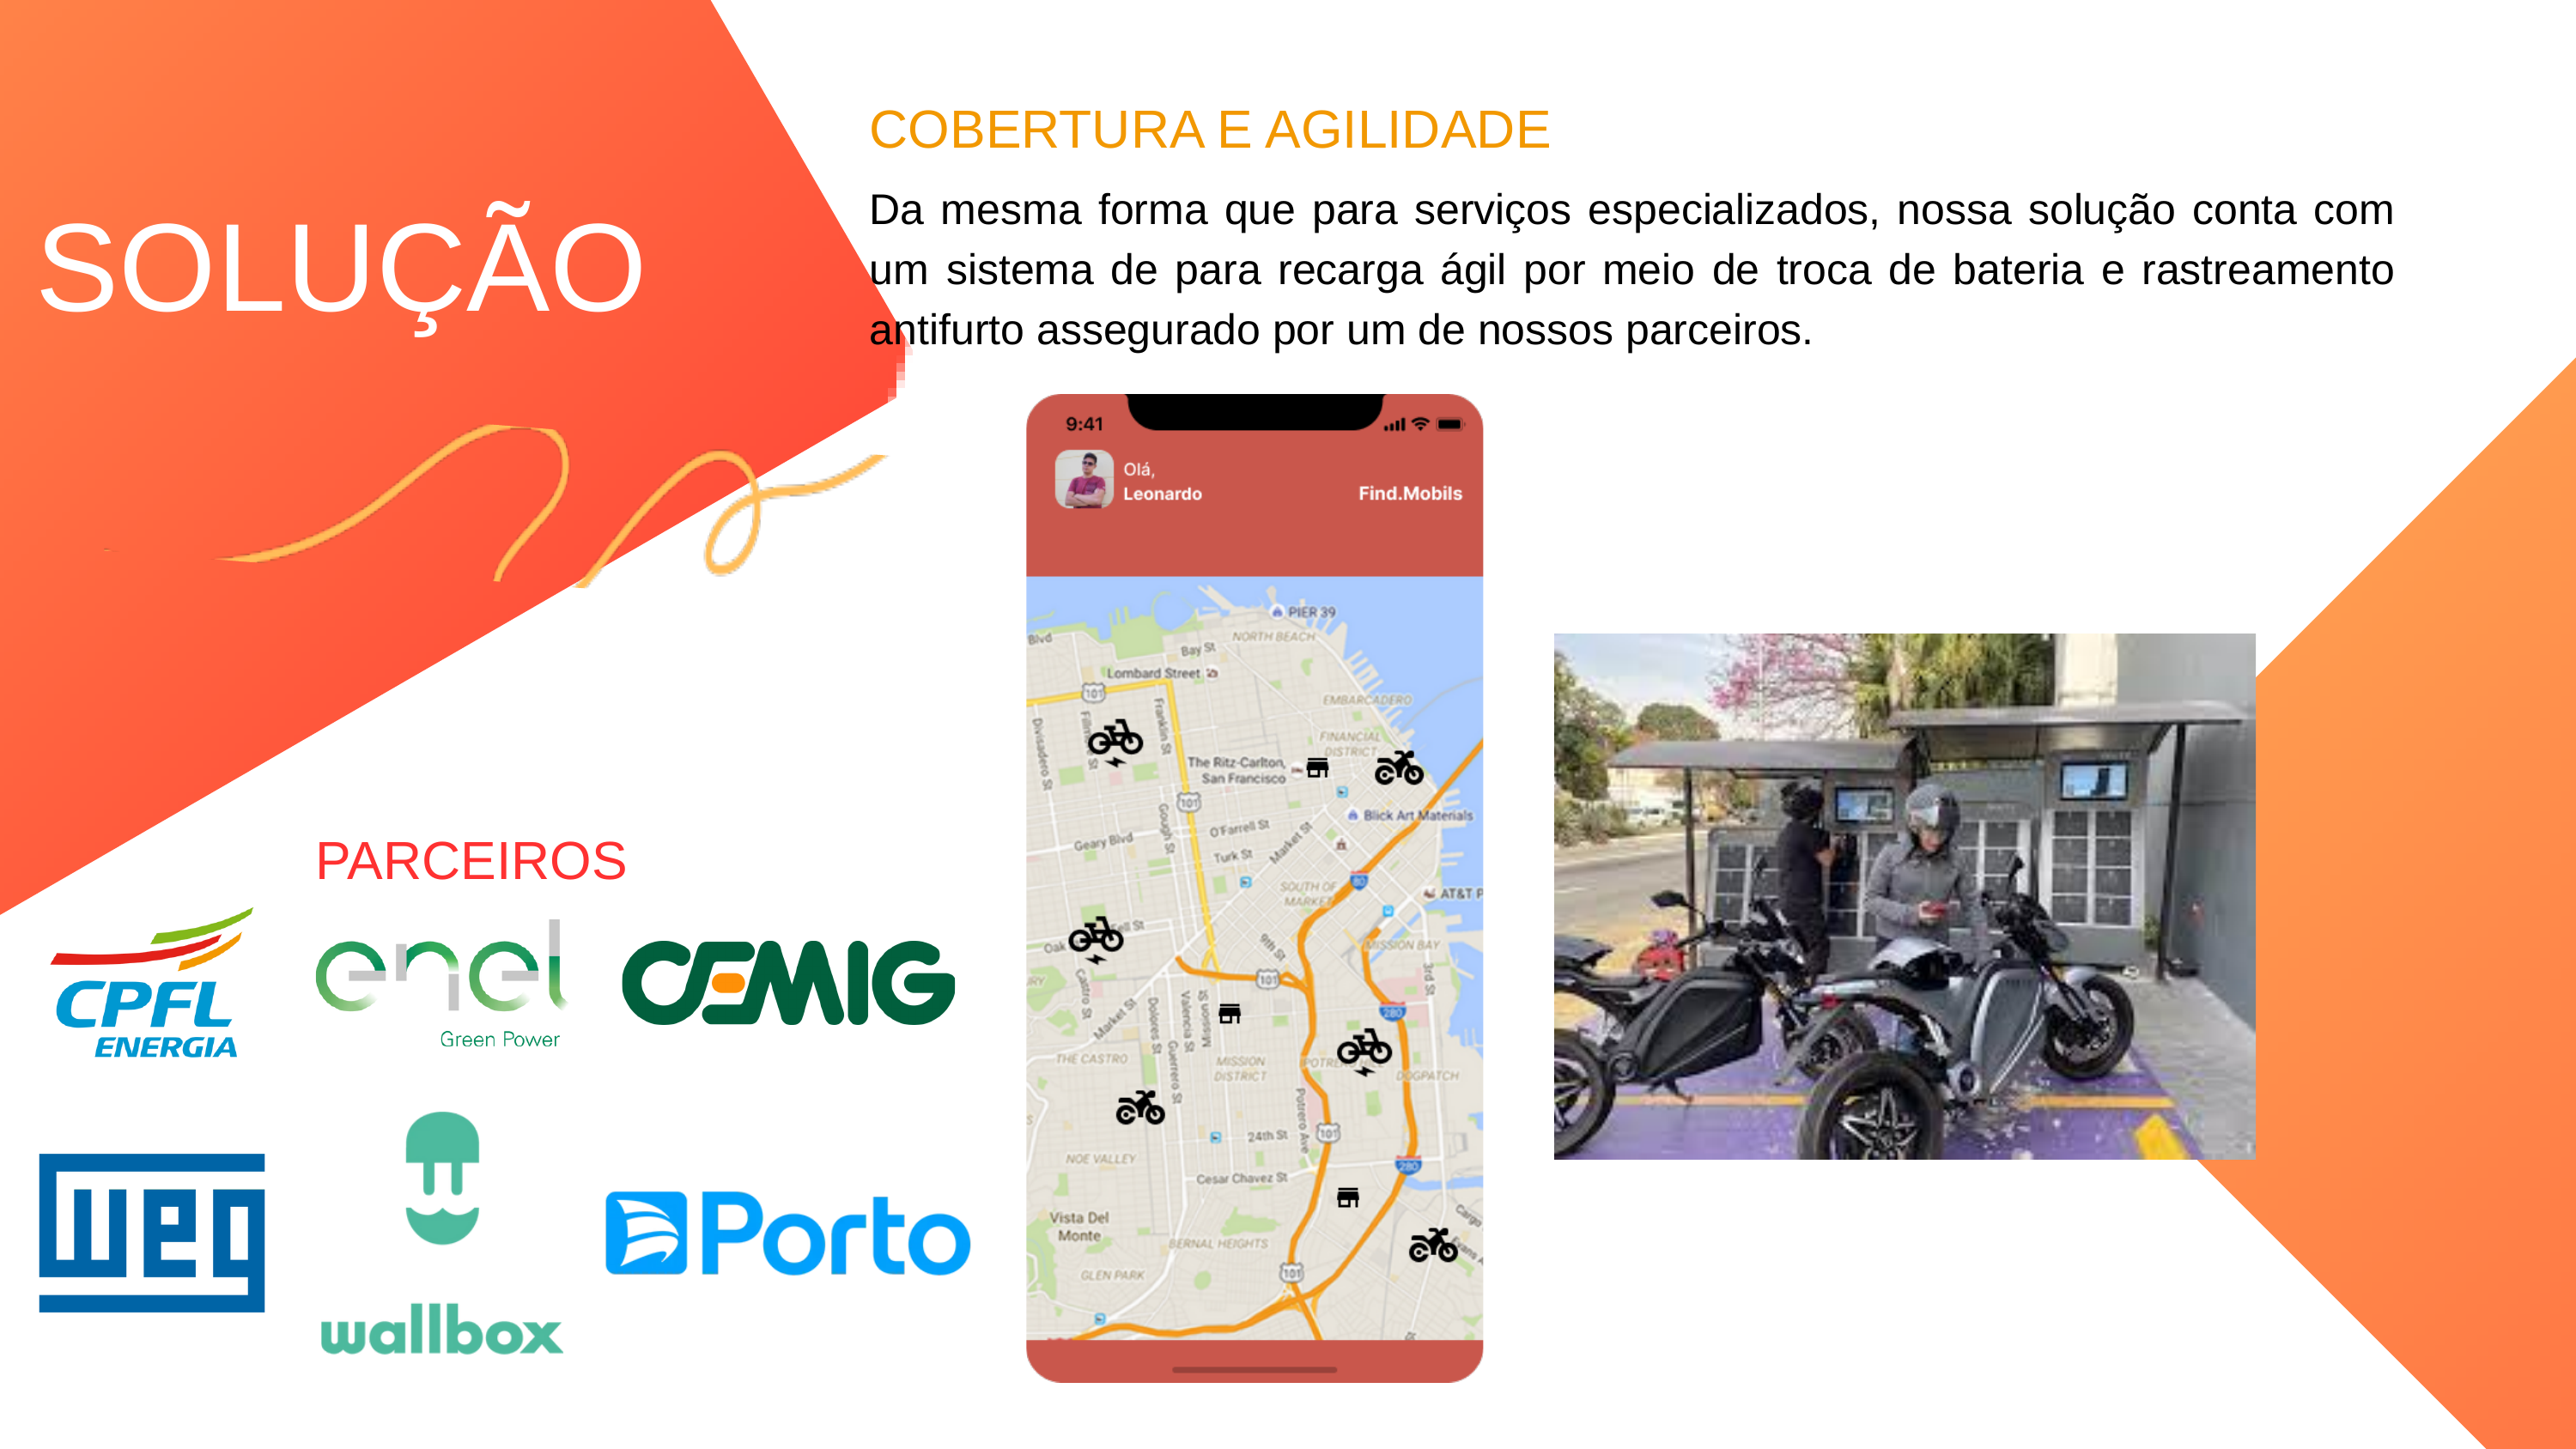

COBERTURA E AGILIDADE
SOLUÇÃO
Da mesma forma que para serviços especializados, nossa solução conta com um sistema de para recarga ágil por meio de troca de bateria e rastreamento antifurto assegurado por um de nossos parceiros.

PARCEIROS